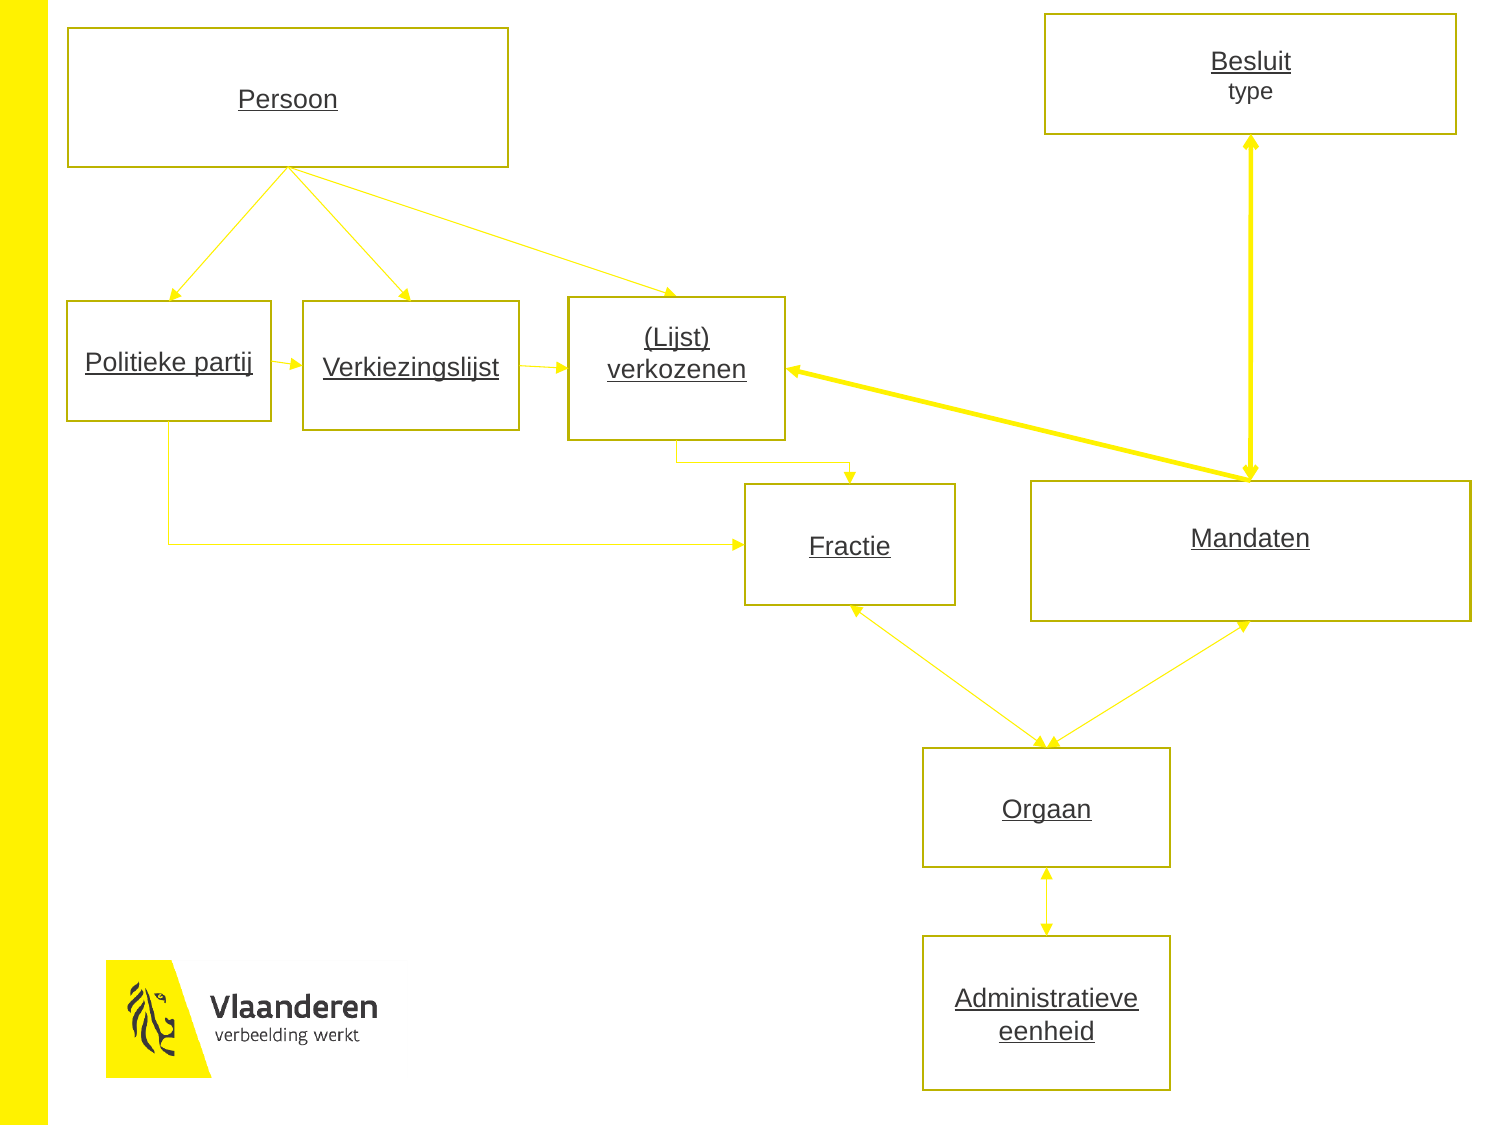

Besluit
type
Persoon
(Lijst) verkozenen
Politieke partij
Verkiezingslijst
Mandaten

Fractie
Orgaan
Administratieve eenheid